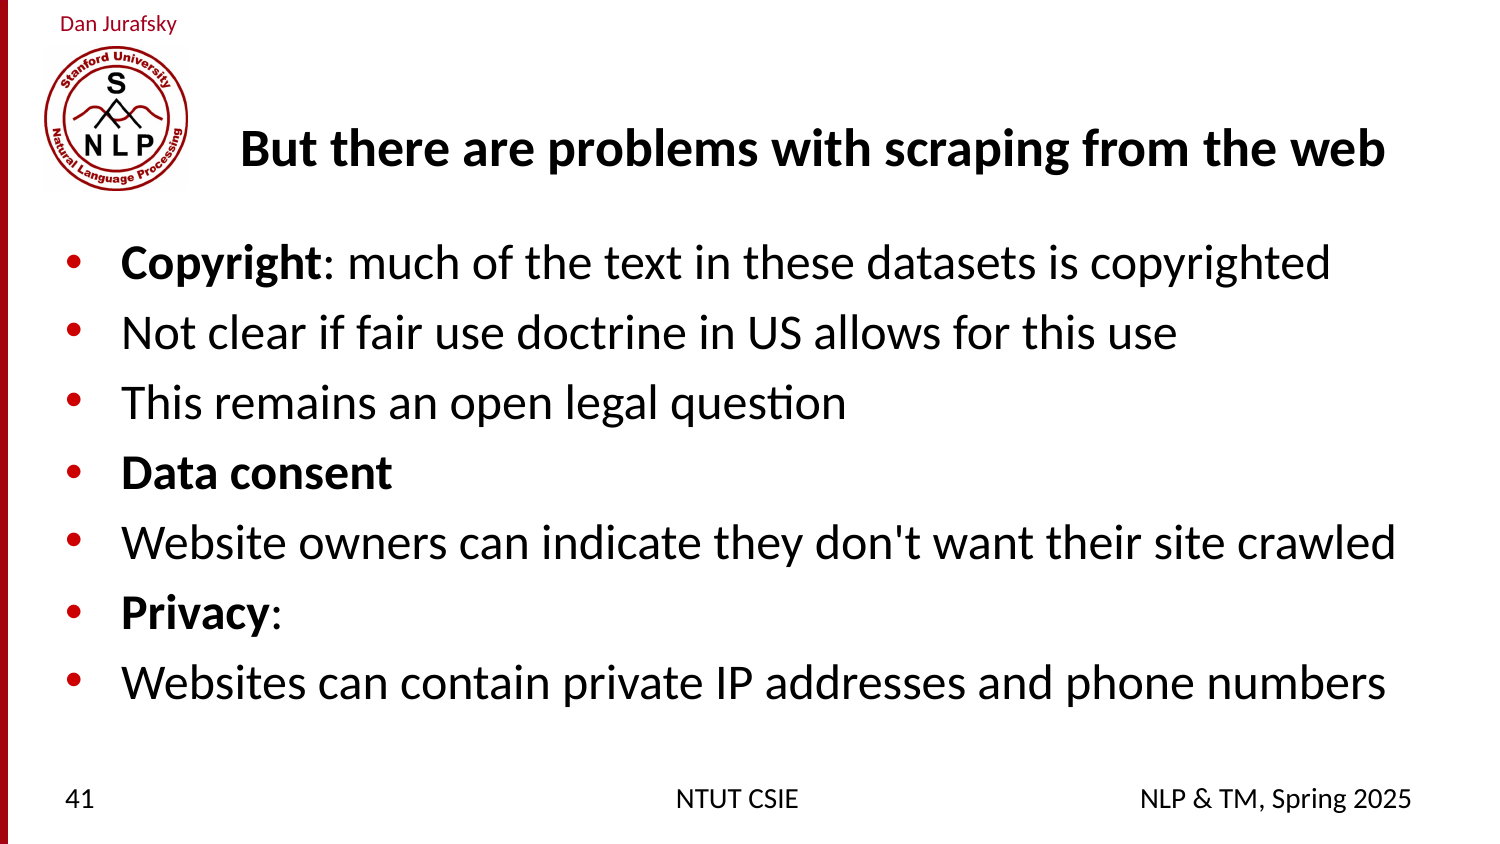

# But there are problems with scraping from the web
Copyright: much of the text in these datasets is copyrighted
Not clear if fair use doctrine in US allows for this use
This remains an open legal question
Data consent
Website owners can indicate they don't want their site crawled
Privacy:
Websites can contain private IP addresses and phone numbers
41
NTUT CSIE
NLP & TM, Spring 2025